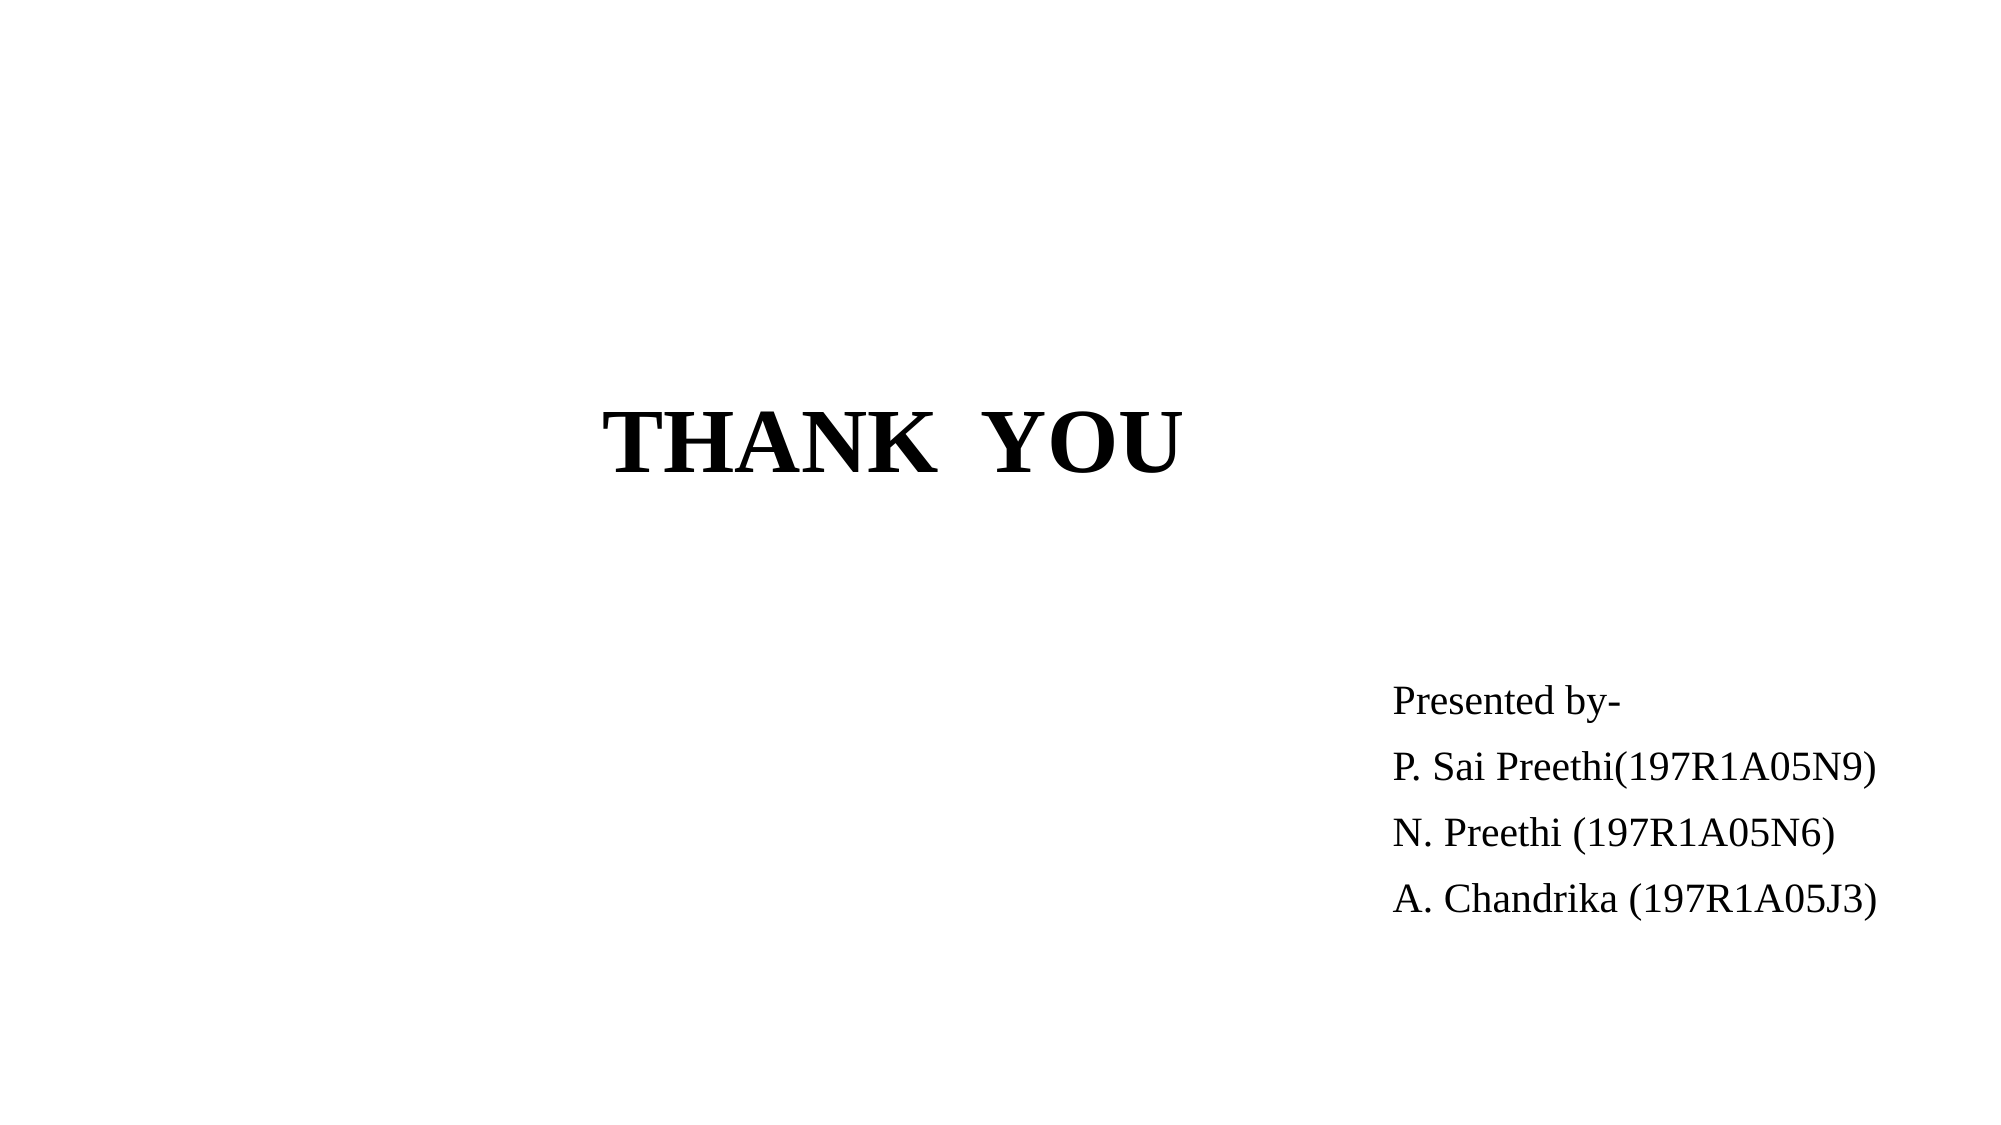

# THANK  YOU
Presented by-
P. Sai Preethi(197R1A05N9)
N. Preethi (197R1A05N6)
A. Chandrika (197R1A05J3)